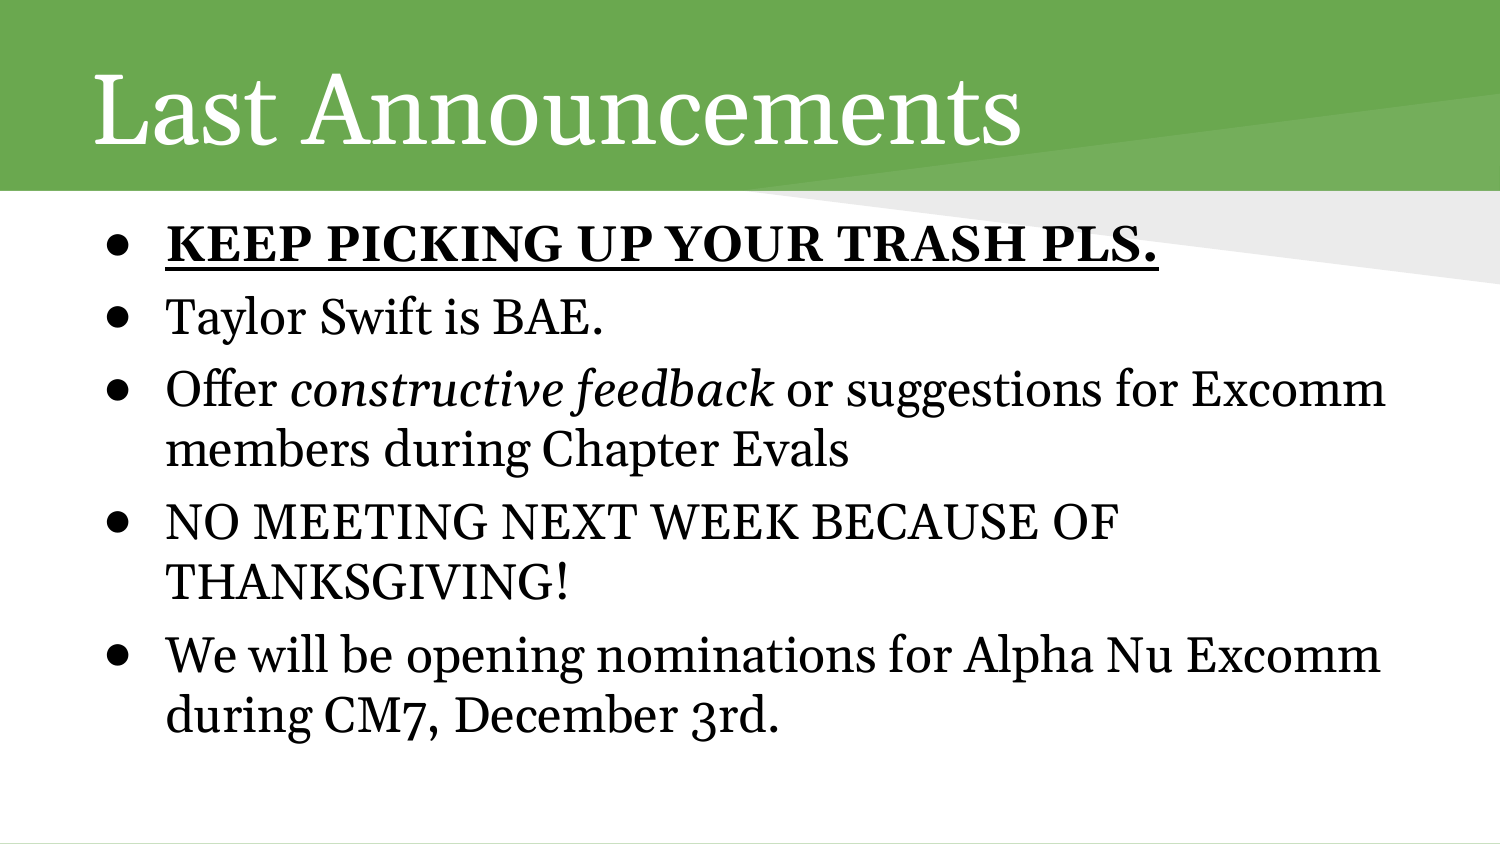

# Last Announcements
KEEP PICKING UP YOUR TRASH PLS.
Taylor Swift is BAE.
Offer constructive feedback or suggestions for Excomm members during Chapter Evals
NO MEETING NEXT WEEK BECAUSE OF THANKSGIVING!
We will be opening nominations for Alpha Nu Excomm during CM7, December 3rd.